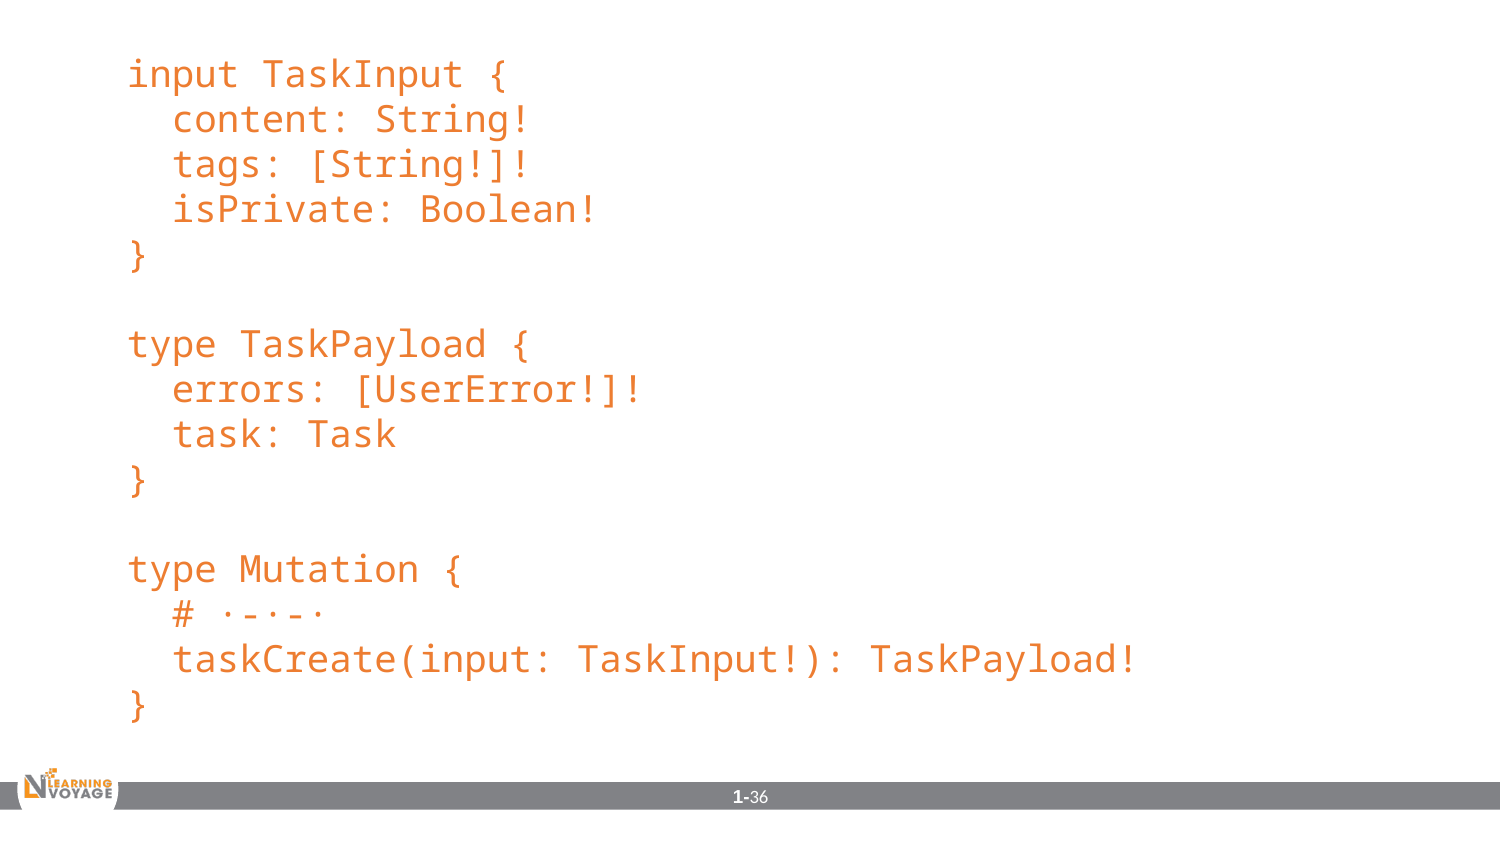

input TaskInput {
  content: String!
  tags: [String!]!
  isPrivate: Boolean!
}

type TaskPayload {
  errors: [UserError!]!
  task: Task
}

type Mutation {
  # ·-·-·
  taskCreate(input: TaskInput!): TaskPayload!
}
1-36